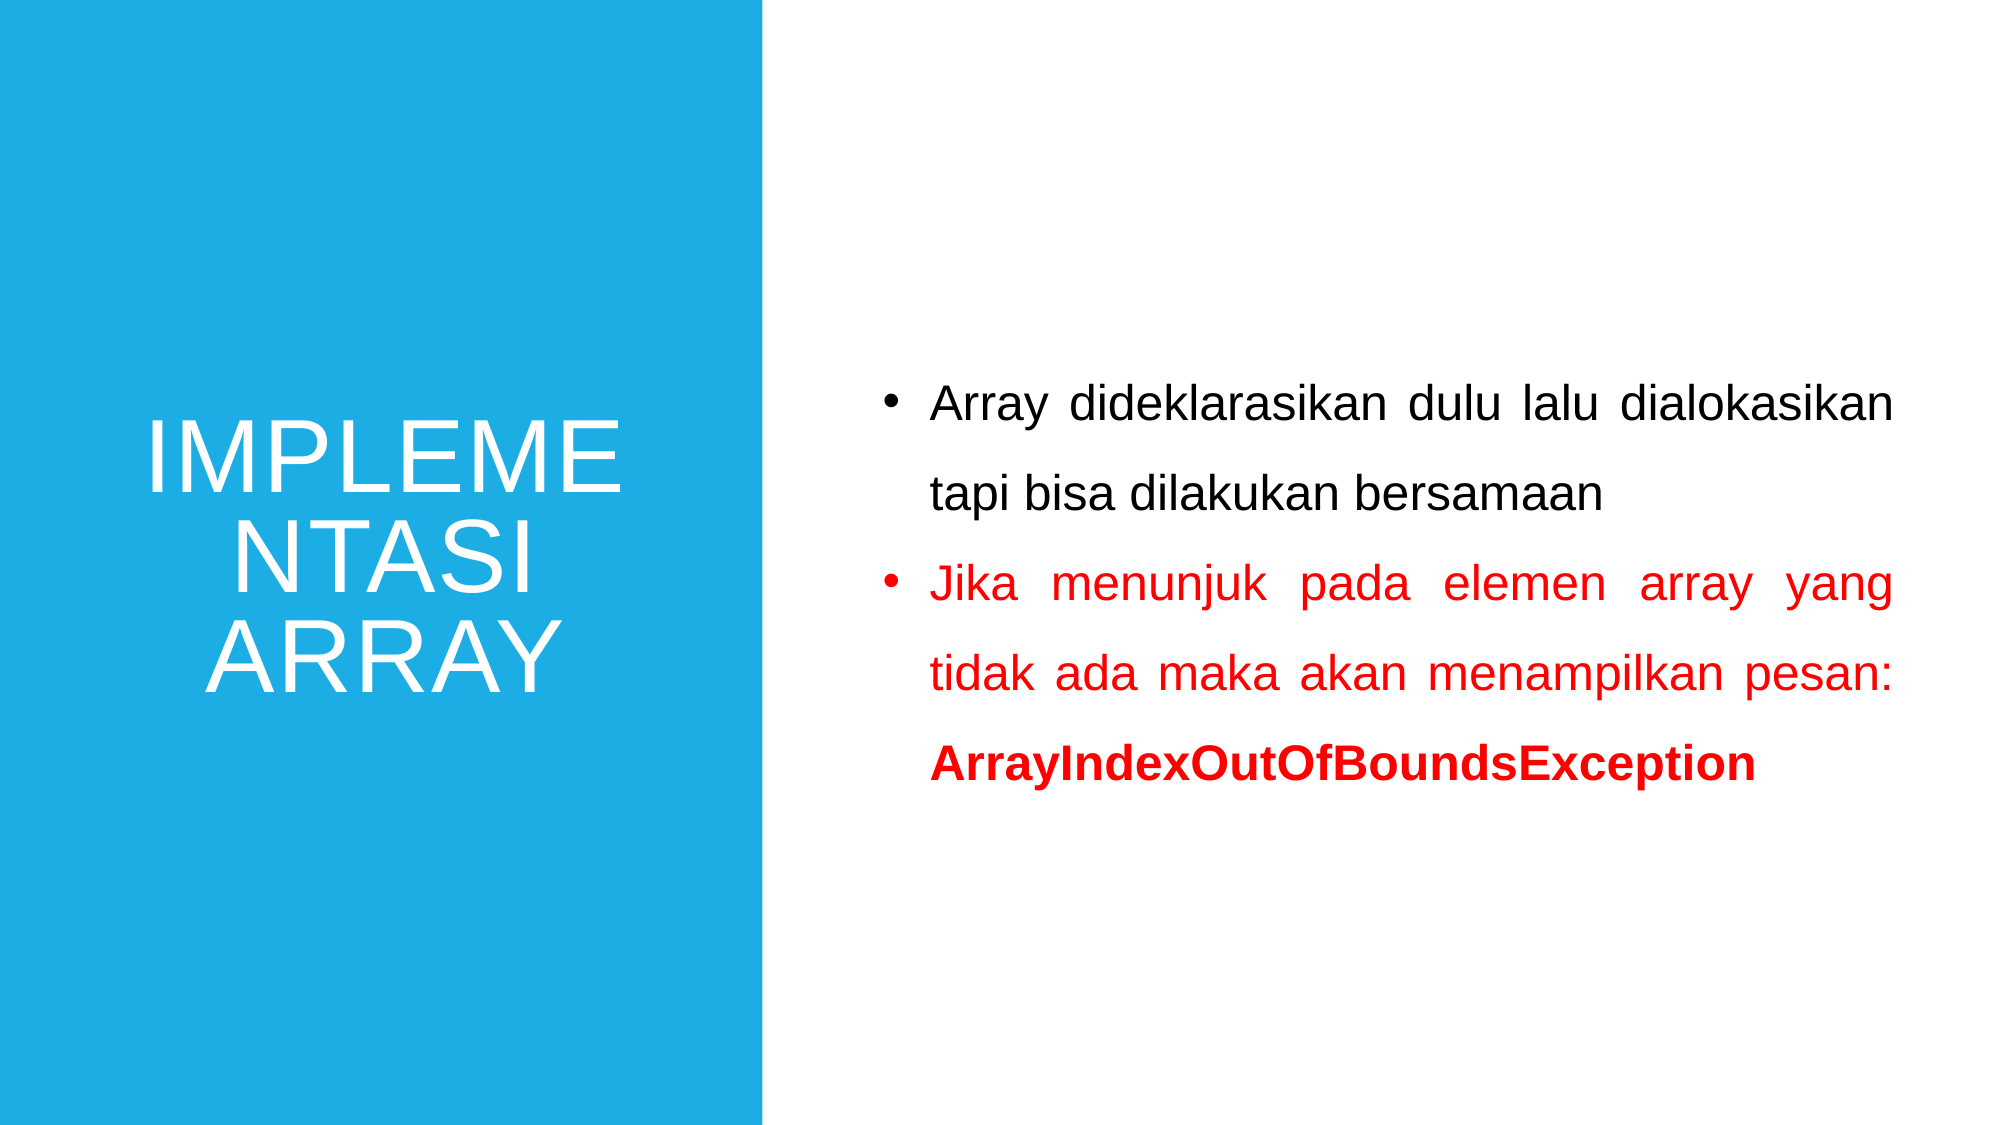

# Implementasi Array
Array dideklarasikan dulu lalu dialokasikan tapi bisa dilakukan bersamaan
Jika menunjuk pada elemen array yang tidak ada maka akan menampilkan pesan: ArrayIndexOutOfBoundsException